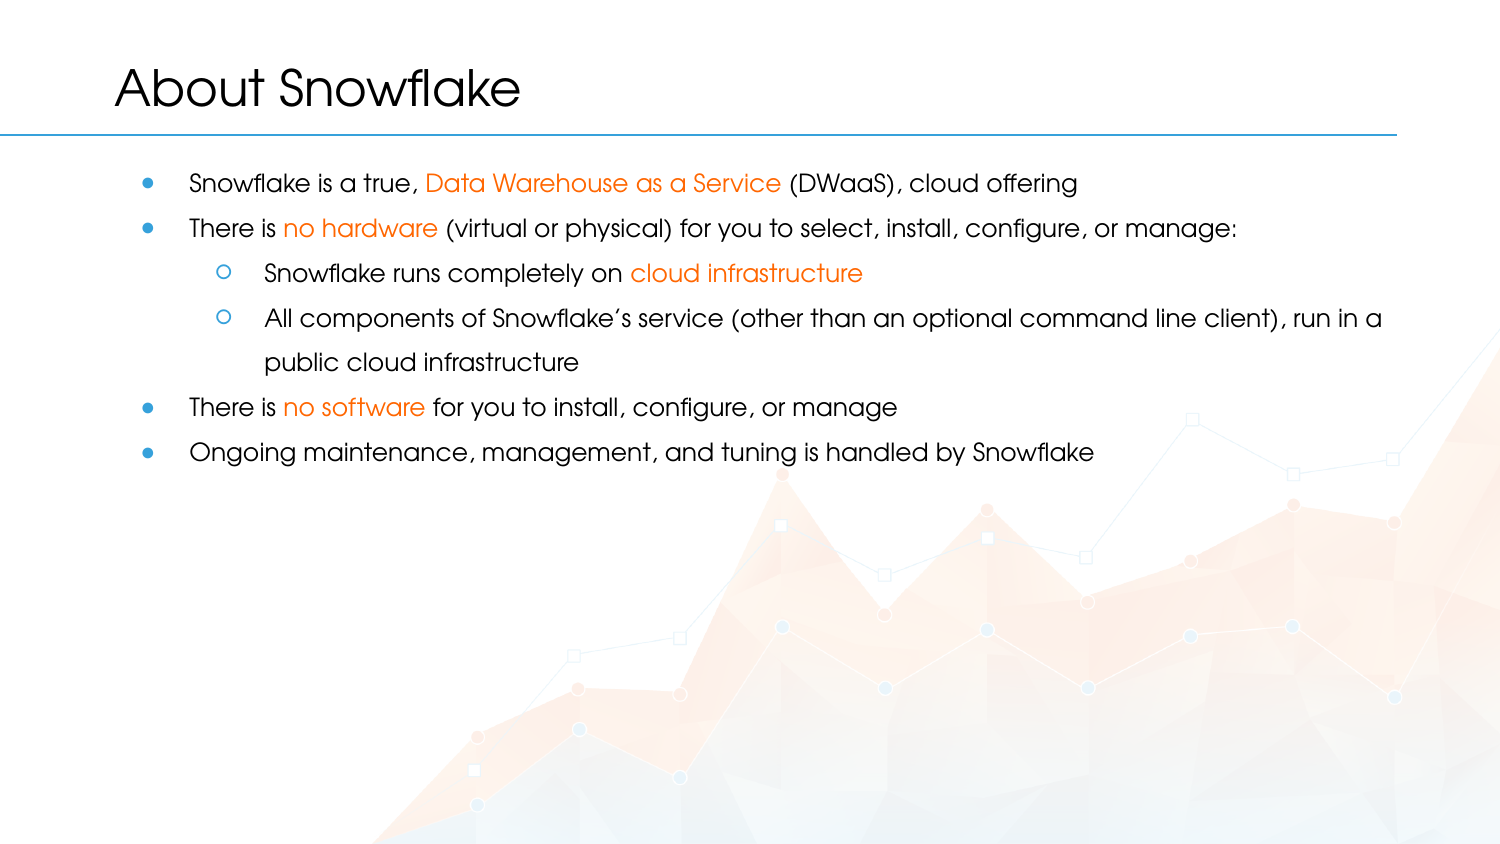

# About Snowflake
Snowflake is a true, Data Warehouse as a Service (DWaaS), cloud offering
There is no hardware (virtual or physical) for you to select, install, configure, or manage:
Snowflake runs completely on cloud infrastructure
All components of Snowflake’s service (other than an optional command line client), run in a public cloud infrastructure
There is no software for you to install, configure, or manage
Ongoing maintenance, management, and tuning is handled by Snowflake